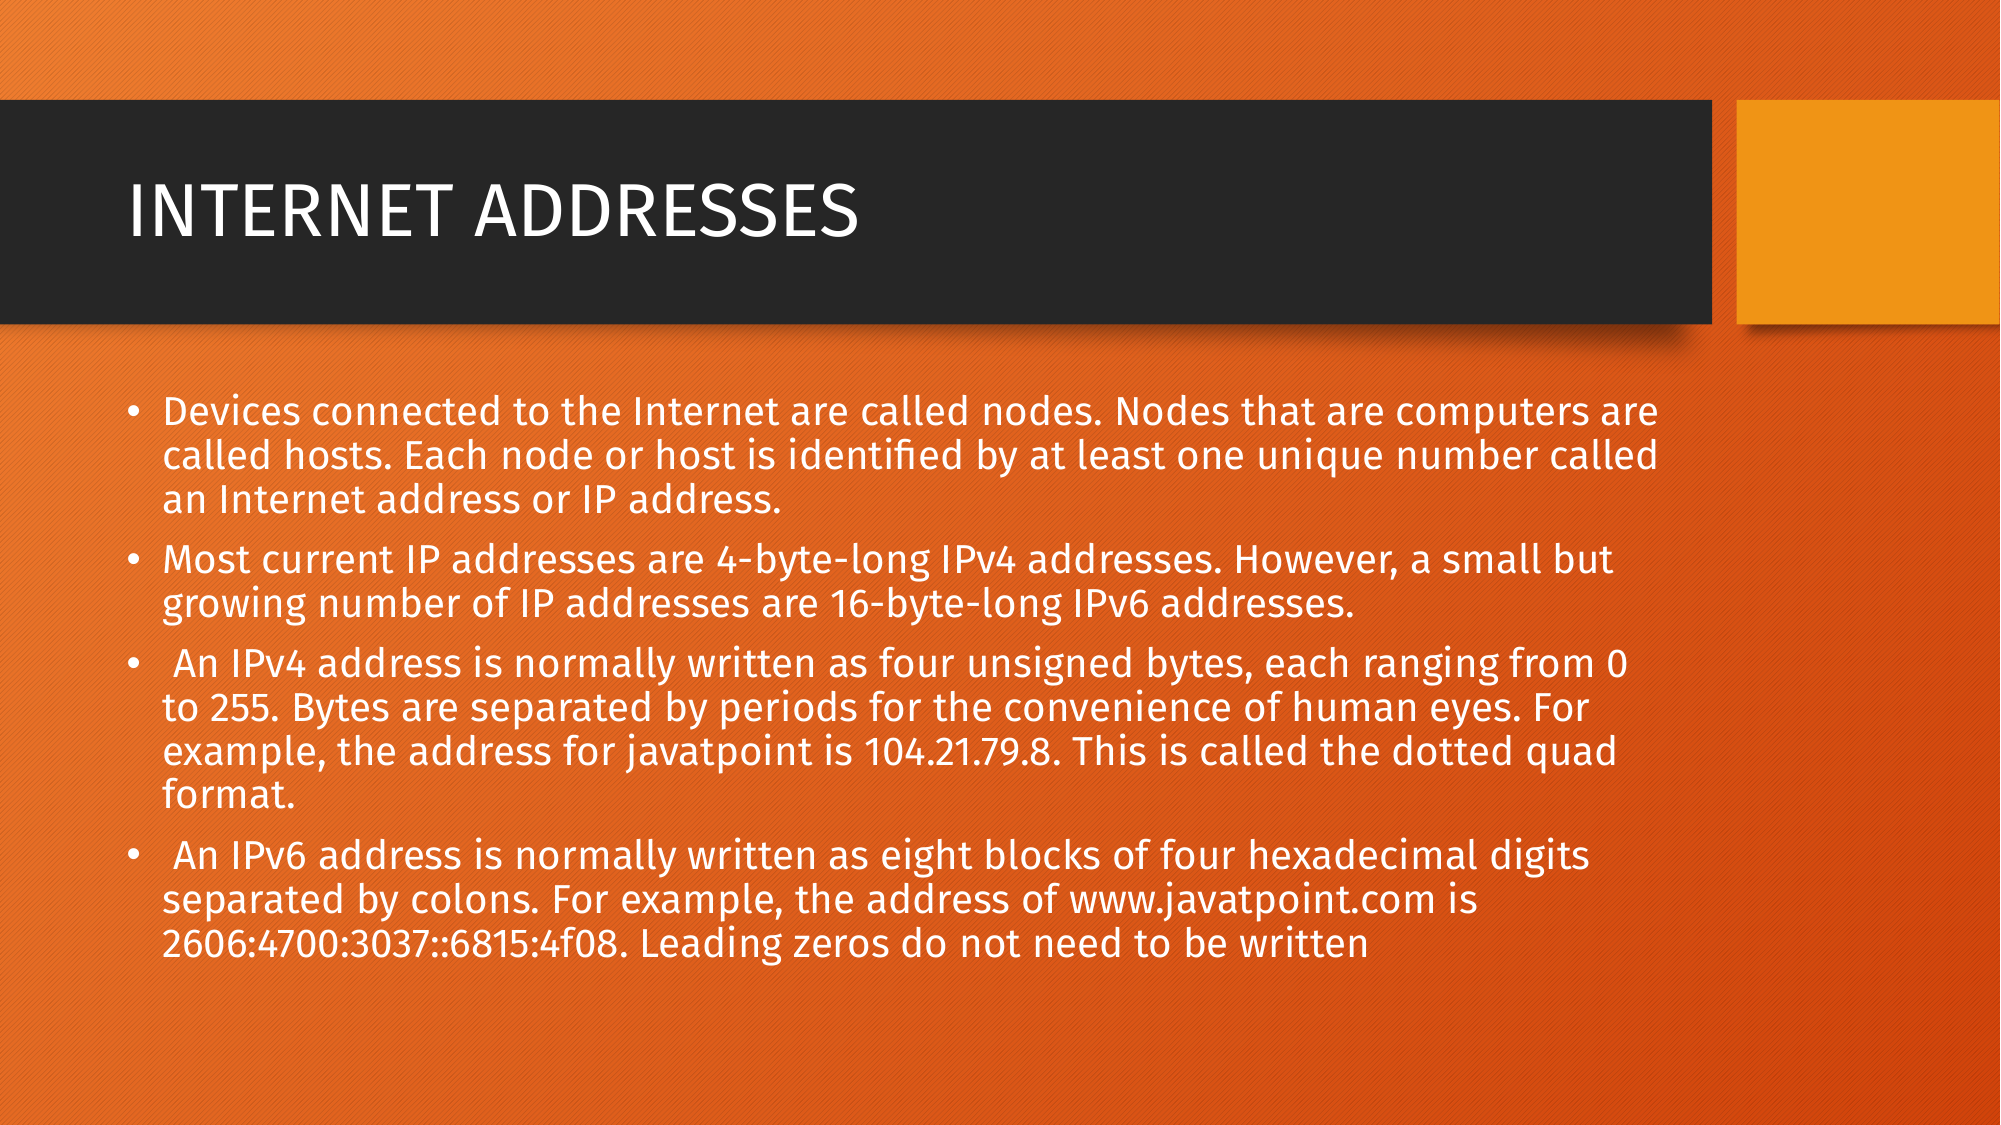

# INTERNET ADDRESSES
Devices connected to the Internet are called nodes. Nodes that are computers are called hosts. Each node or host is identified by at least one unique number called an Internet address or IP address.
Most current IP addresses are 4-byte-long IPv4 addresses. However, a small but growing number of IP addresses are 16-byte-long IPv6 addresses.
 An IPv4 address is normally written as four unsigned bytes, each ranging from 0 to 255. Bytes are separated by periods for the convenience of human eyes. For example, the address for javatpoint is 104.21.79.8. This is called the dotted quad format.
 An IPv6 address is normally written as eight blocks of four hexadecimal digits separated by colons. For example, the address of www.javatpoint.com is 2606:4700:3037::6815:4f08. Leading zeros do not need to be written